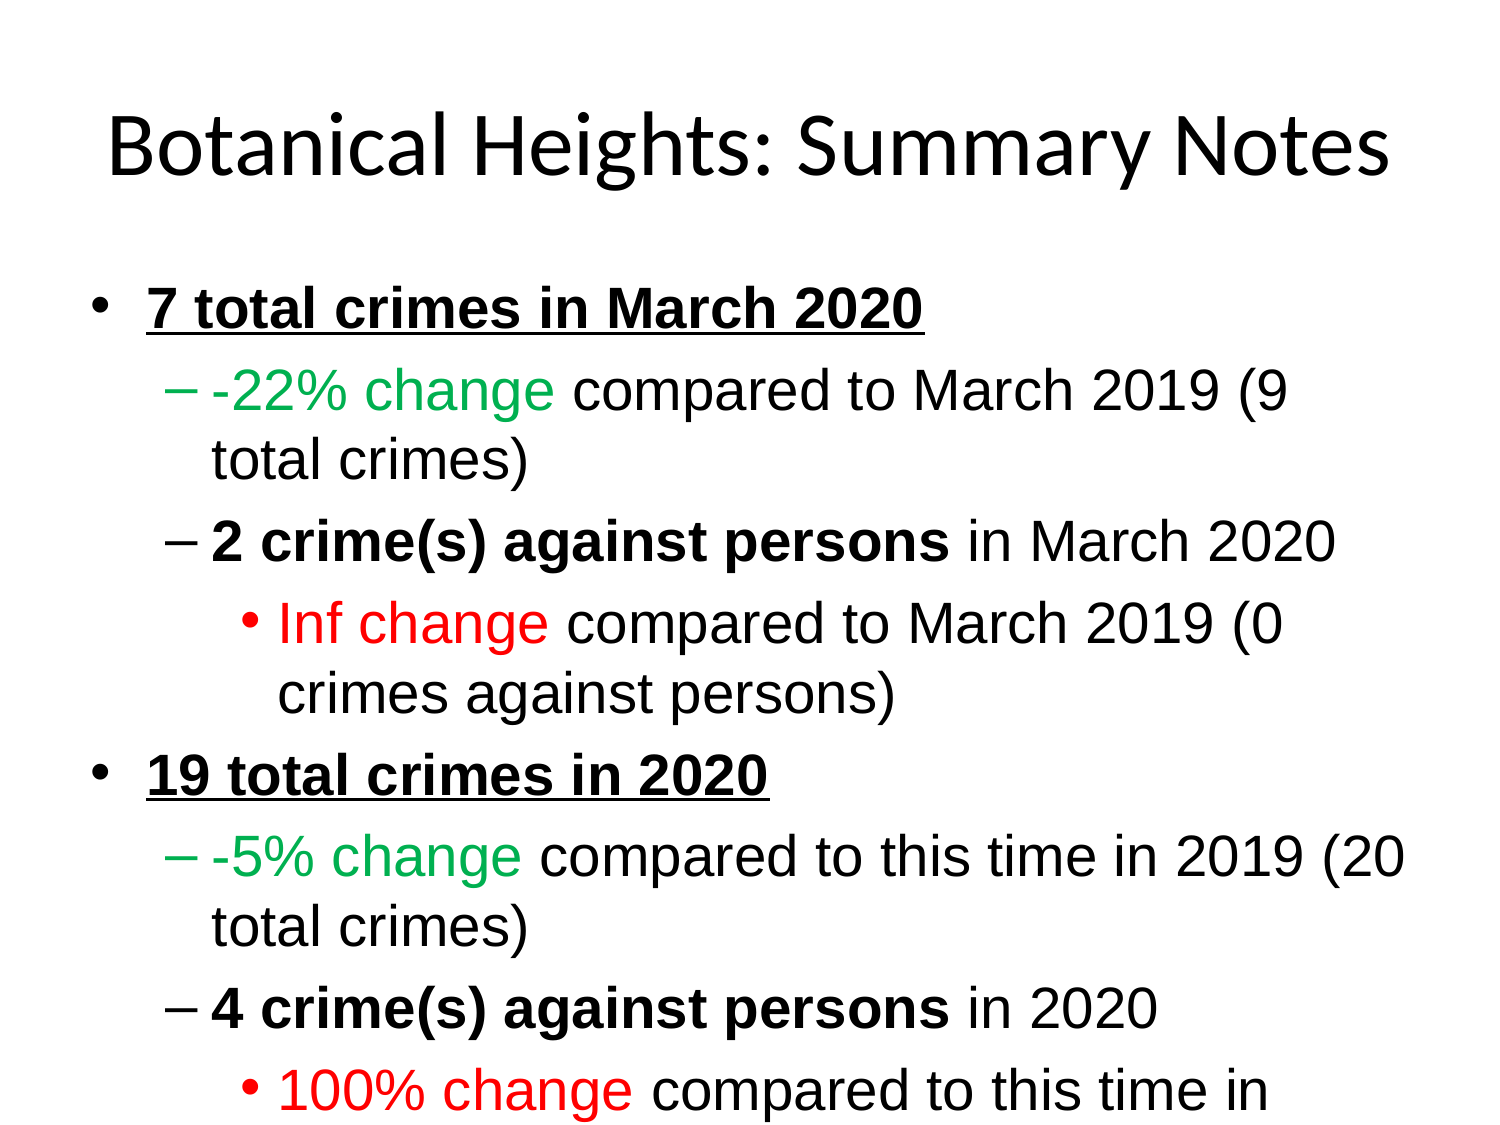

# Botanical Heights: Summary Notes
7 total crimes in March 2020
-22% change compared to March 2019 (9 total crimes)
2 crime(s) against persons in March 2020
Inf change compared to March 2019 (0 crimes against persons)
19 total crimes in 2020
-5% change compared to this time in 2019 (20 total crimes)
4 crime(s) against persons in 2020
100% change compared to this time in 2019 (2 crimes against persons)